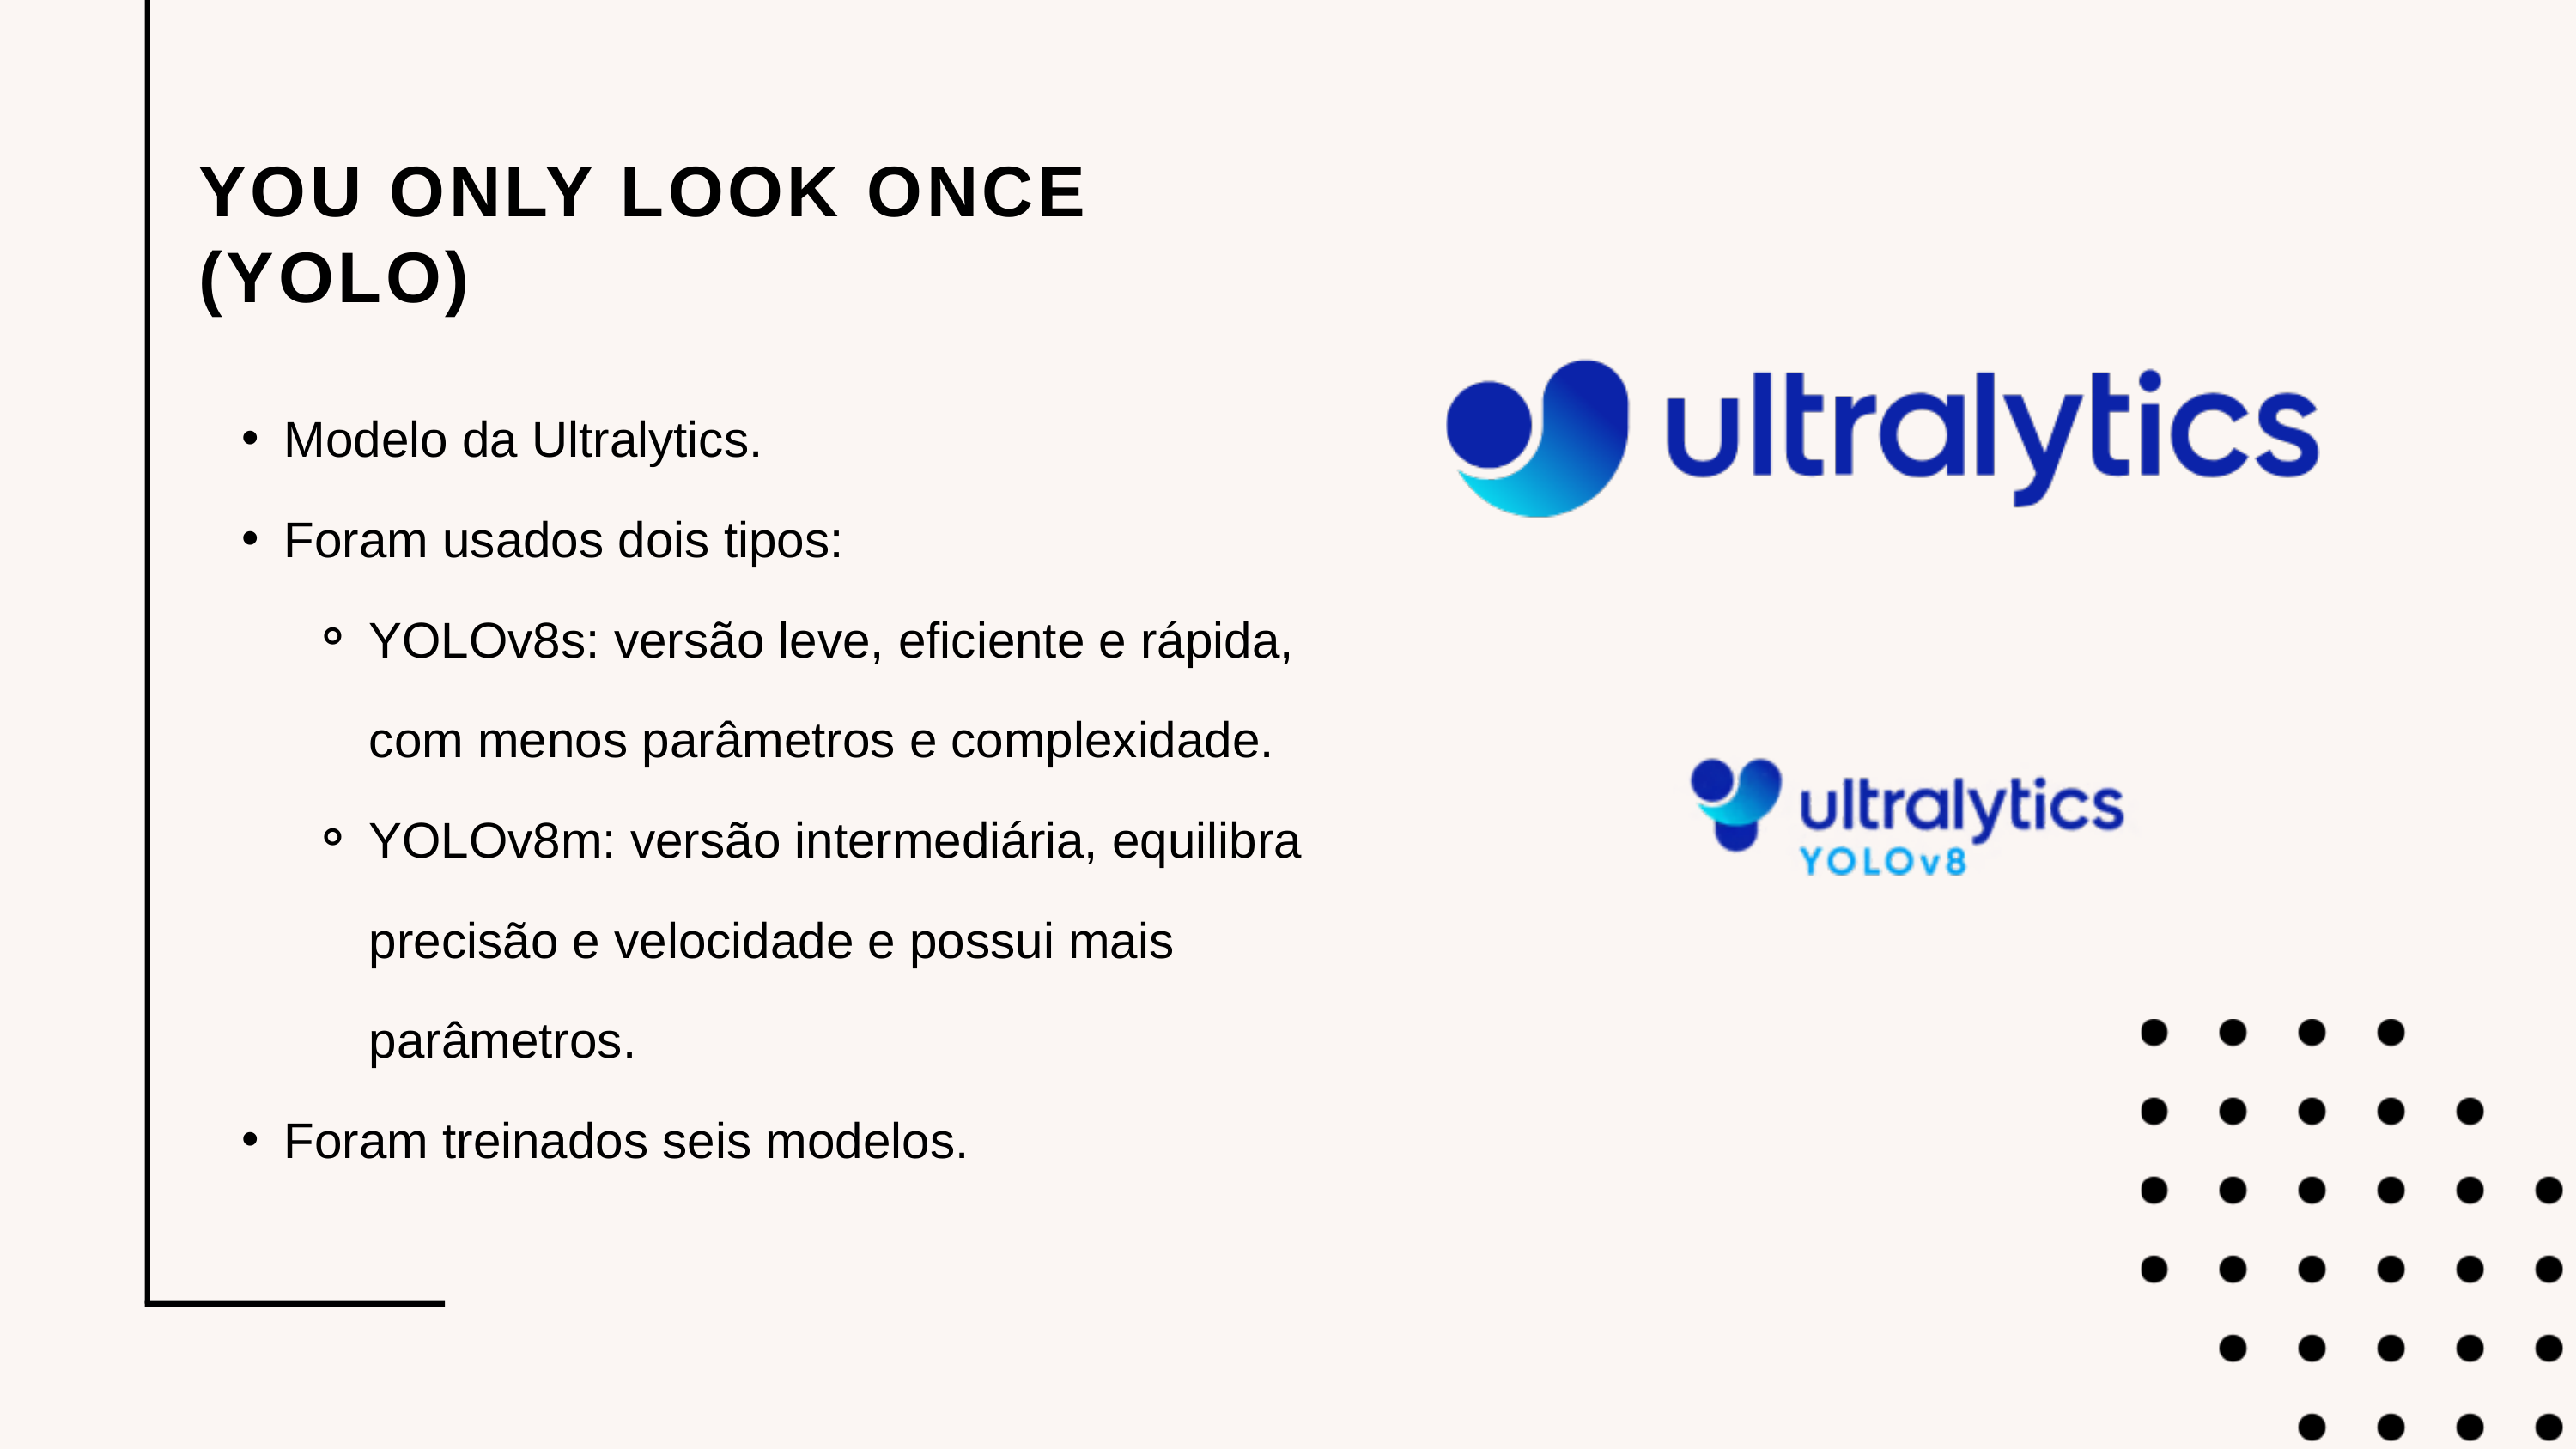

YOU ONLY LOOK ONCE (YOLO)

Modelo da Ultralytics.
Foram usados dois tipos:
YOLOv8s: versão leve, eficiente e rápida, com menos parâmetros e complexidade.
YOLOv8m: versão intermediária, equilibra precisão e velocidade e possui mais parâmetros.
Foram treinados seis modelos.